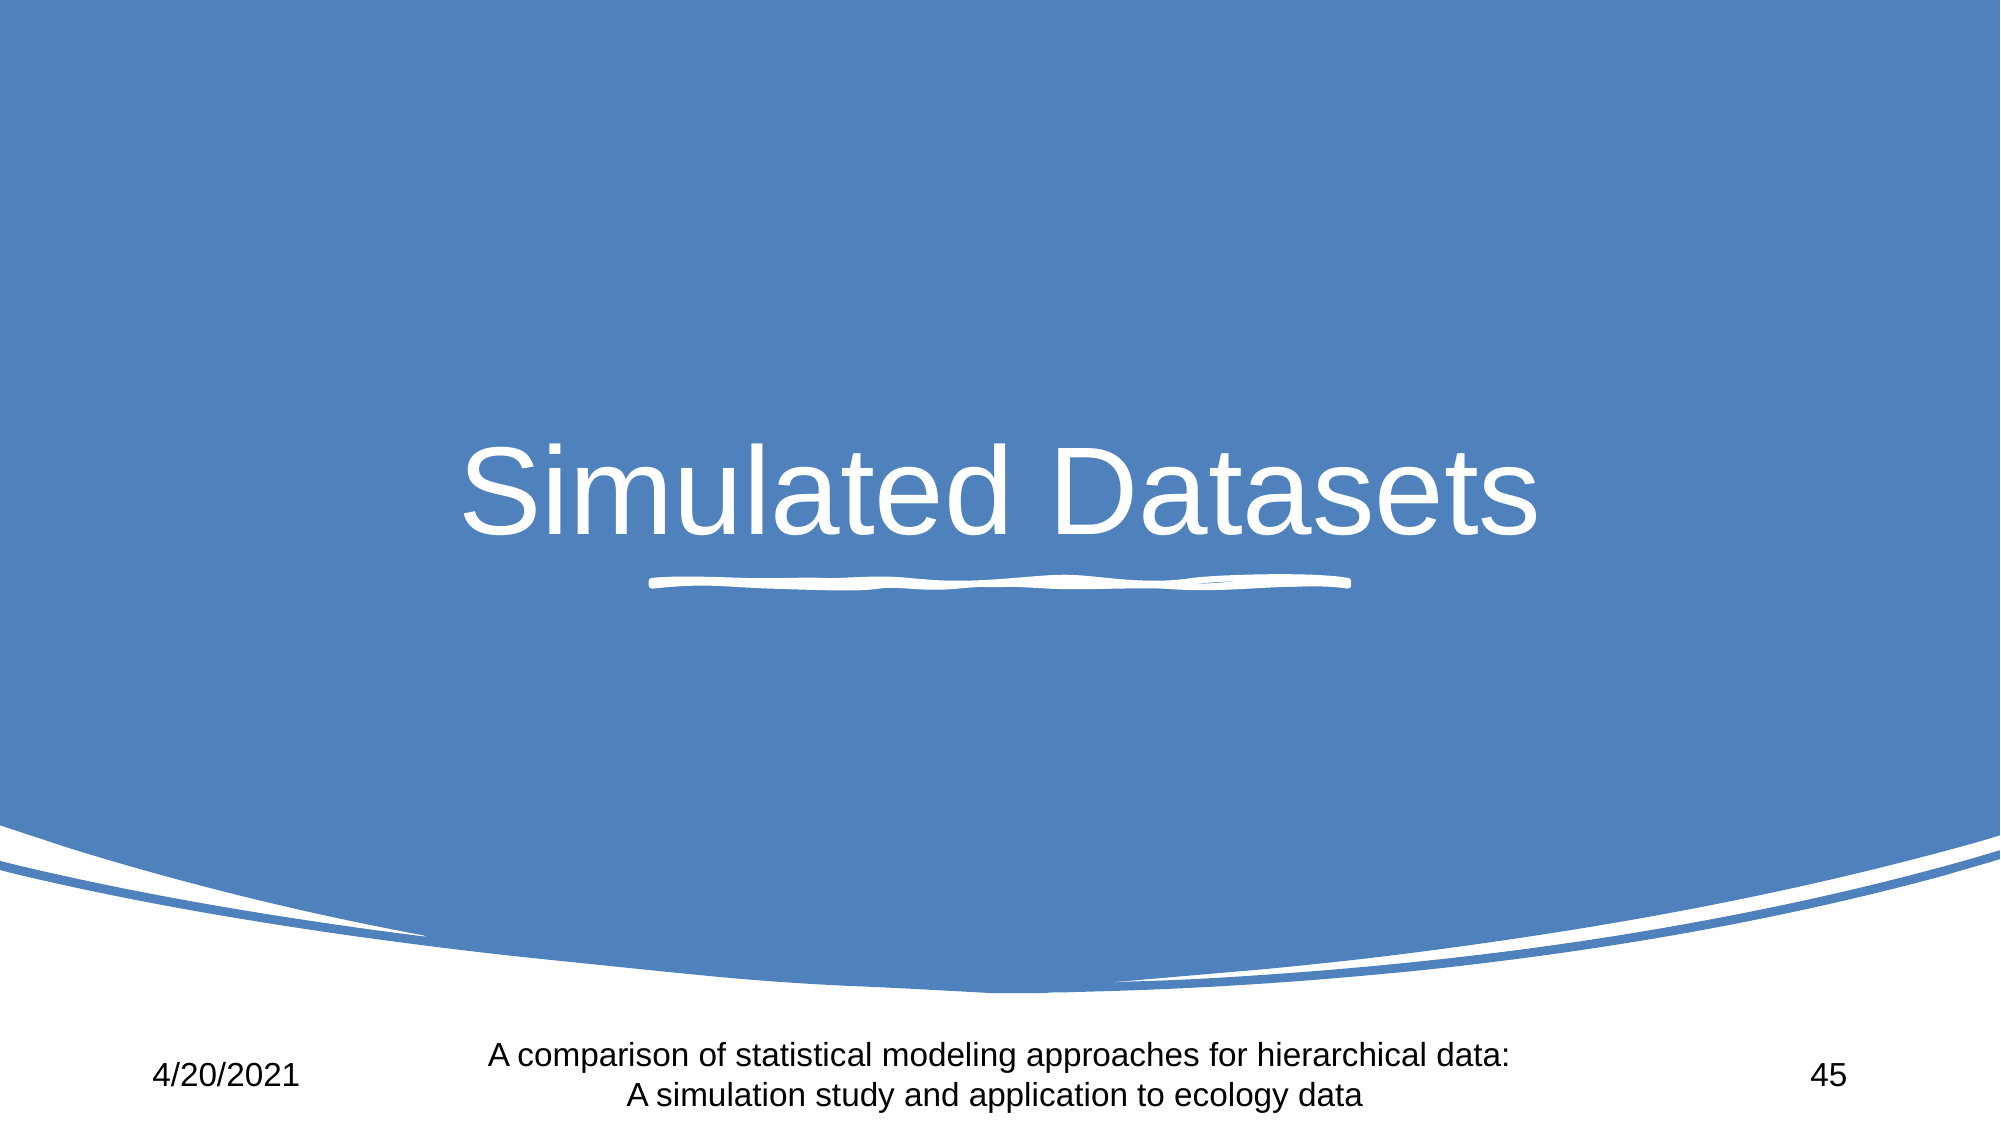

# Simulated Datasets
4/20/2021
A comparison of statistical modeling approaches for hierarchical data: A simulation study and application to ecology data
45